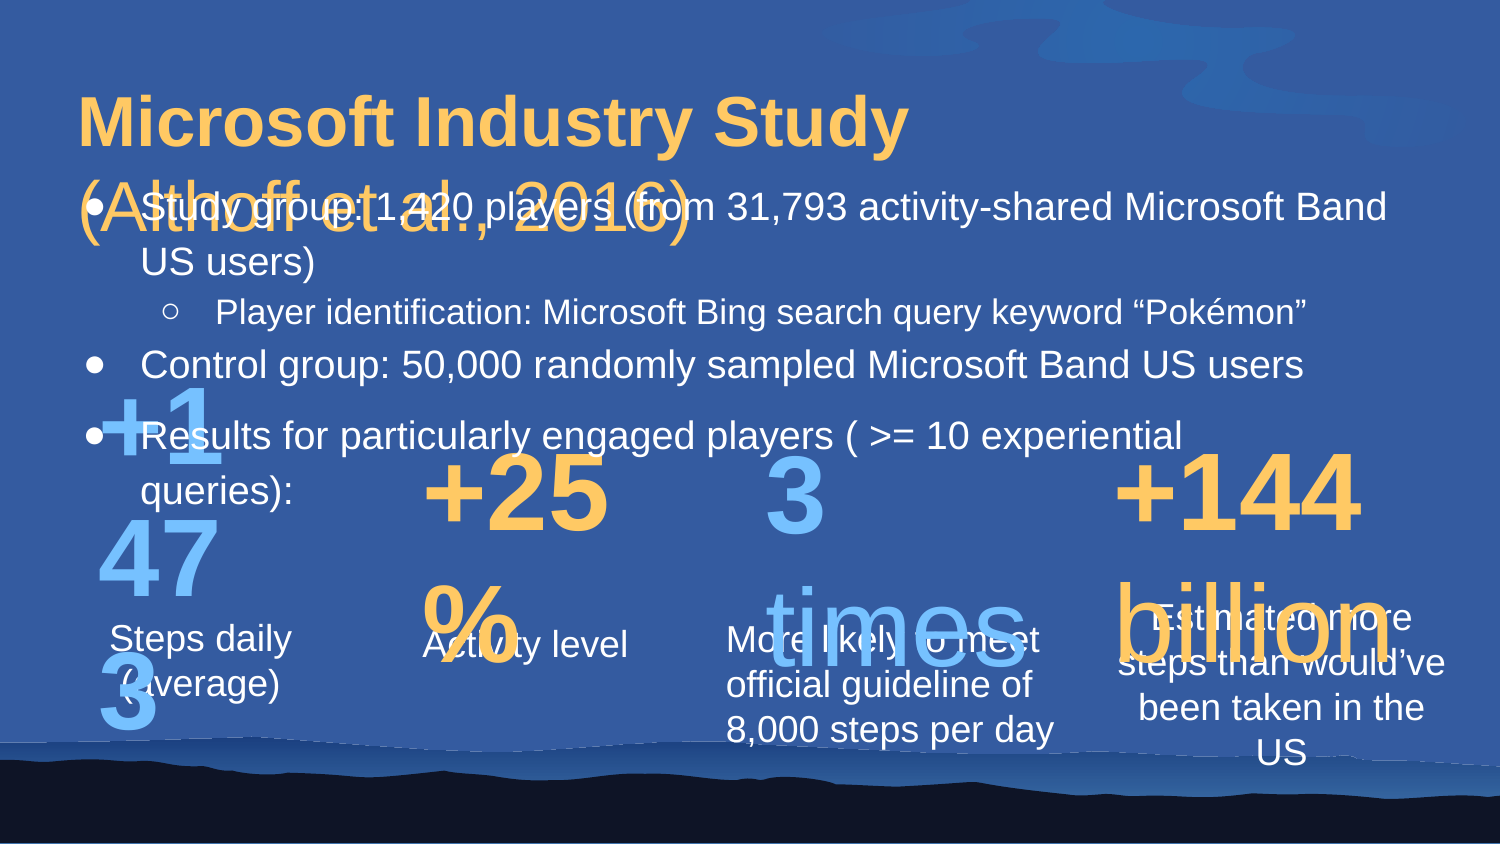

# Microsoft Industry Study (Althoff et al., 2016)
Study group: 1,420 players (from 31,793 activity-shared Microsoft Band US users)
Player identification: Microsoft Bing search query keyword “Pokémon”
Control group: 50,000 randomly sampled Microsoft Band US users
Results for particularly engaged players ( >= 10 experiential queries):
+144 billion
+25%
+1473
3 times
Steps daily
(average)
Activity level
Estimated more steps than would’ve been taken in the US
More likely to meet official guideline of 8,000 steps per day